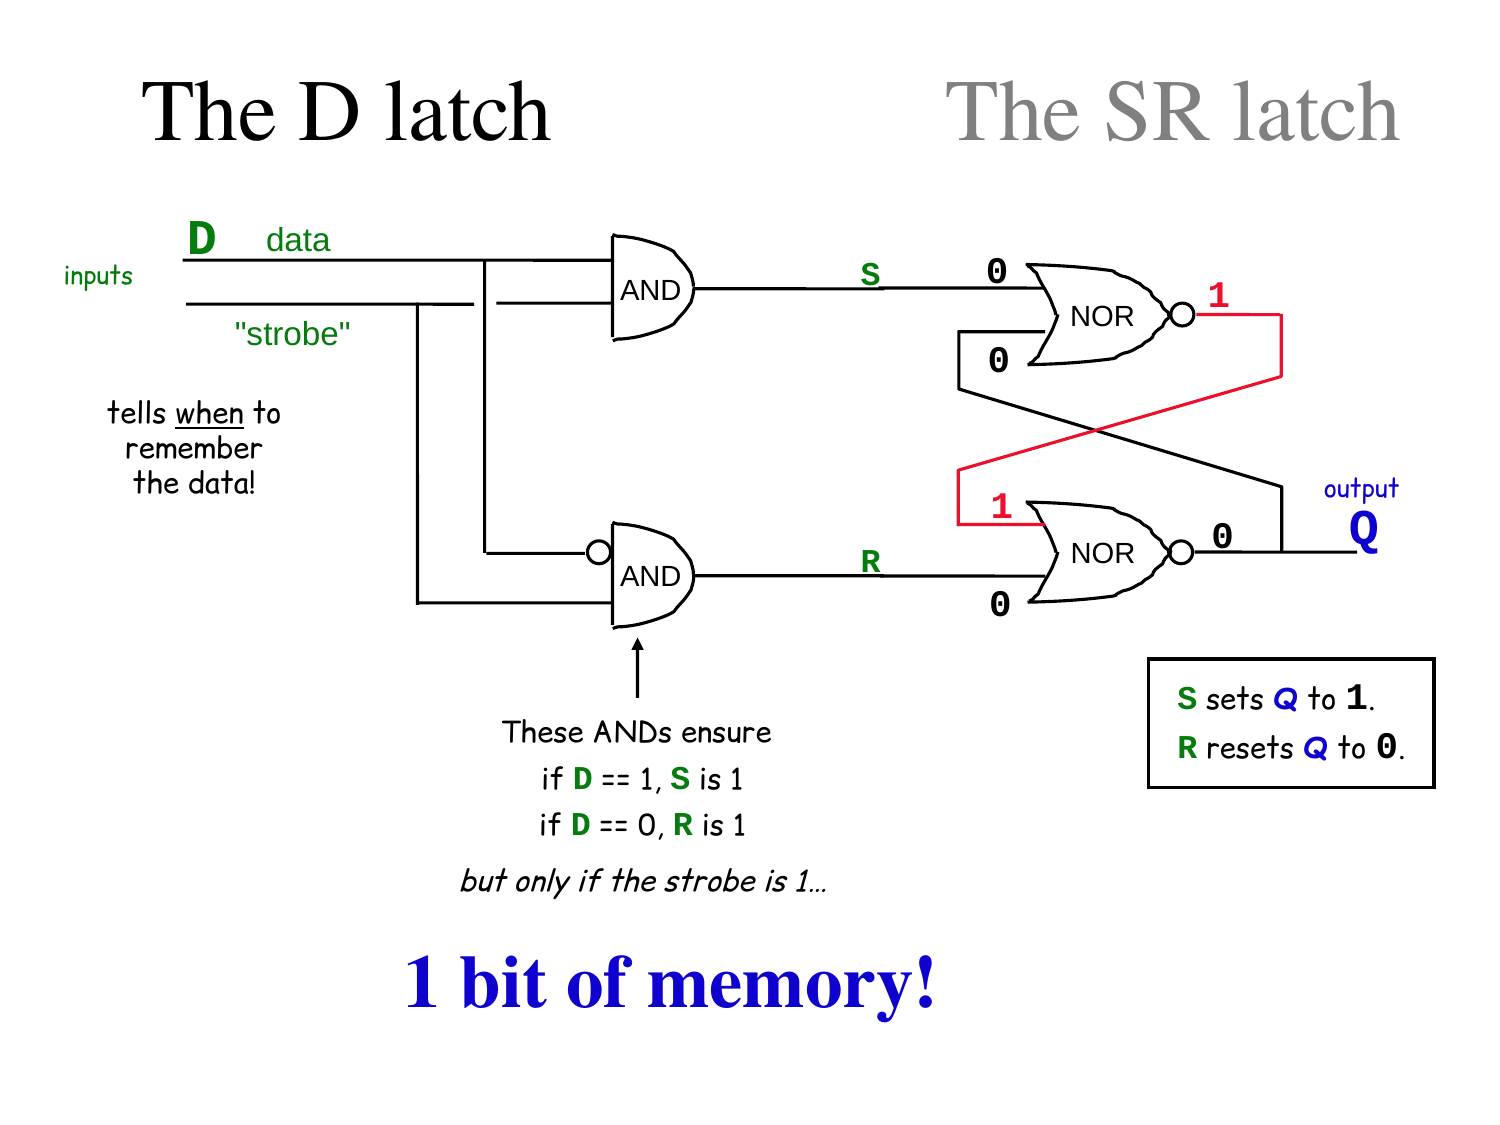

The SR latch
The D latch
D
data

0
S
inputs

1
AND

NOR

"strobe"

0

tells when to remember the data!
output
1
Q

0

NOR
R

AND

0

S sets Q to 1.
These ANDs ensure
R resets Q to 0.
if D == 1, S is 1
if D == 0, R is 1
but only if the strobe is 1…
1 bit of memory!